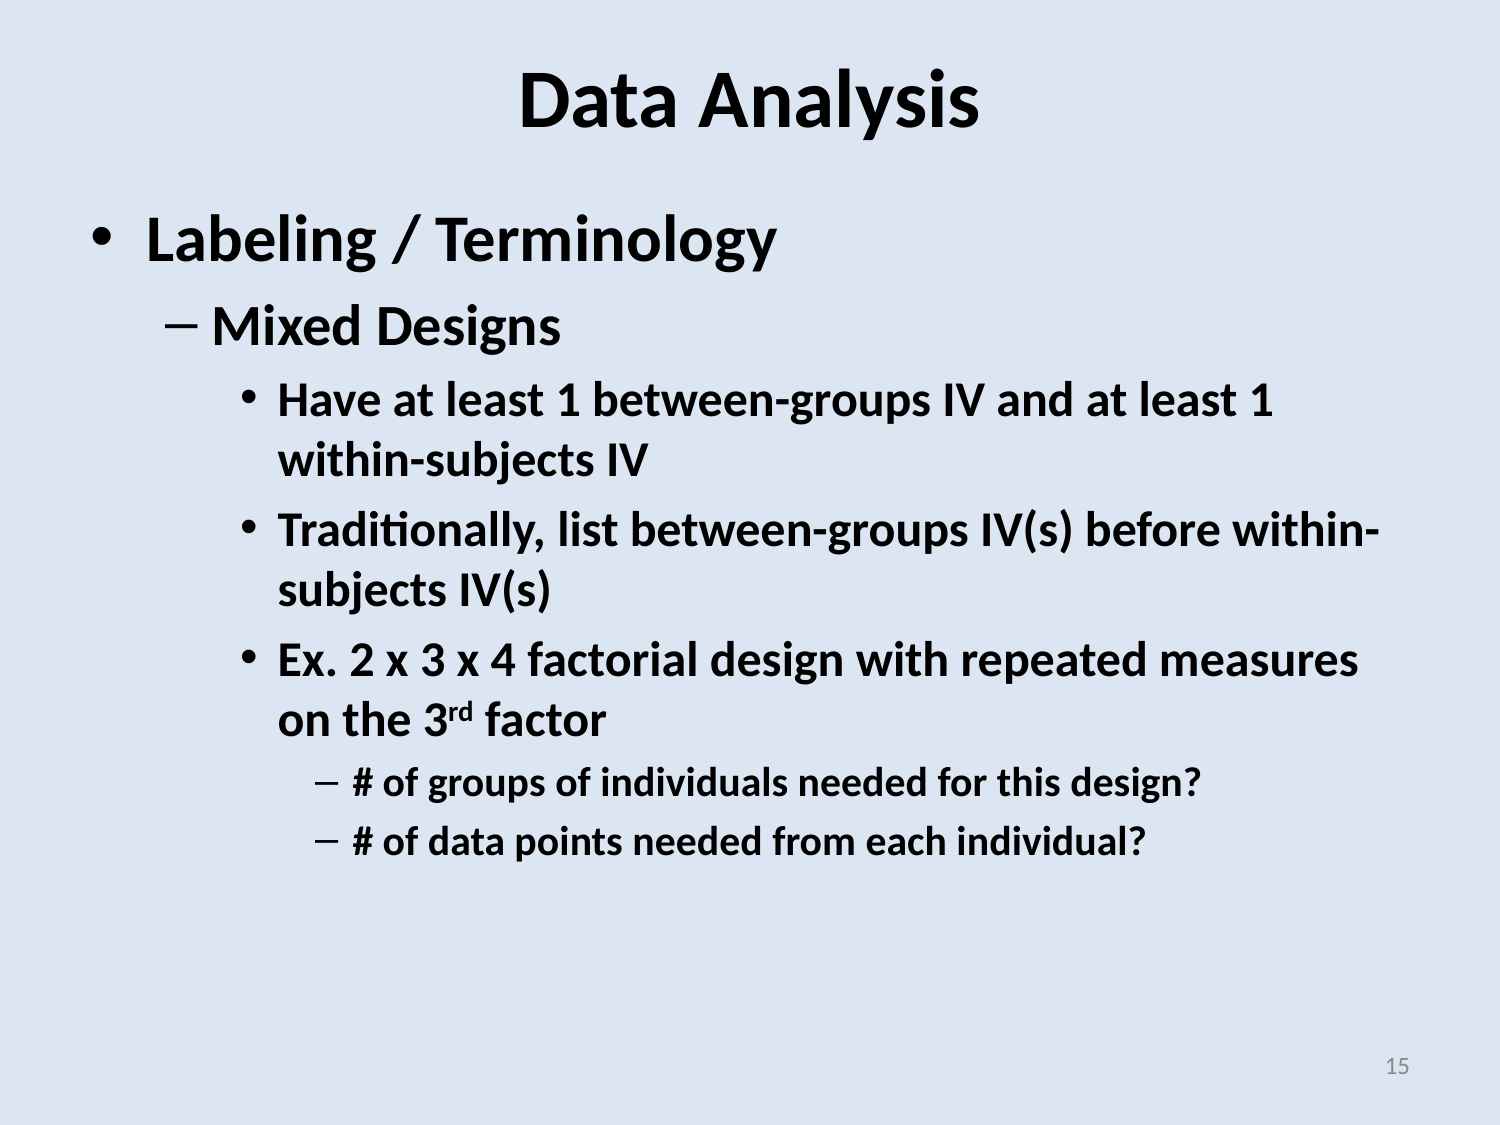

Data Analysis
Labeling / Terminology
Mixed Designs
Have at least 1 between-groups IV and at least 1 within-subjects IV
Traditionally, list between-groups IV(s) before within-subjects IV(s)
Ex. 2 x 3 x 4 factorial design with repeated measures on the 3rd factor
# of groups of individuals needed for this design?
# of data points needed from each individual?

15